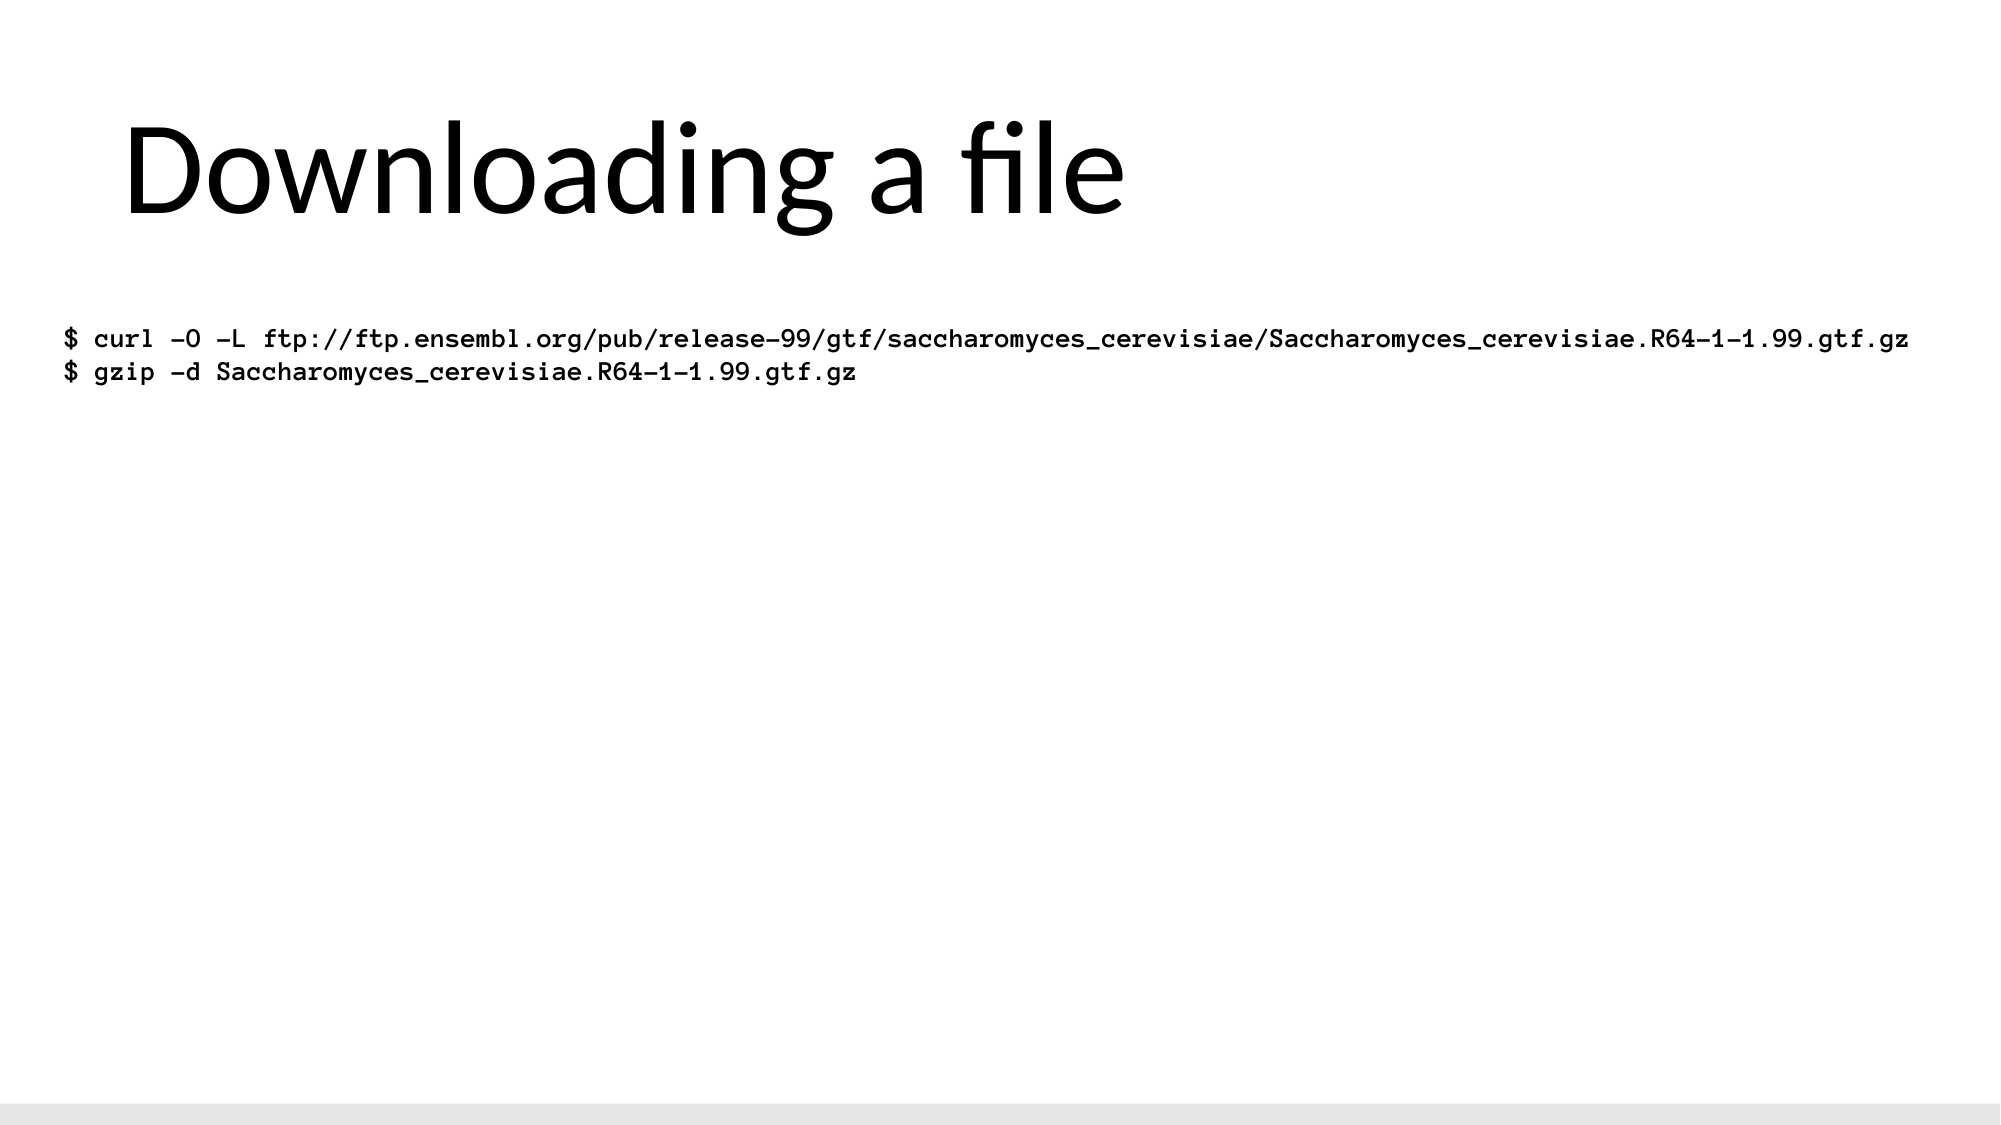

# Downloading a file
$ curl –O -L ftp://ftp.ensembl.org/pub/release-99/gtf/saccharomyces_cerevisiae/Saccharomyces_cerevisiae.R64-1-1.99.gtf.gz
$ gzip –d Saccharomyces_cerevisiae.R64-1-1.99.gtf.gz